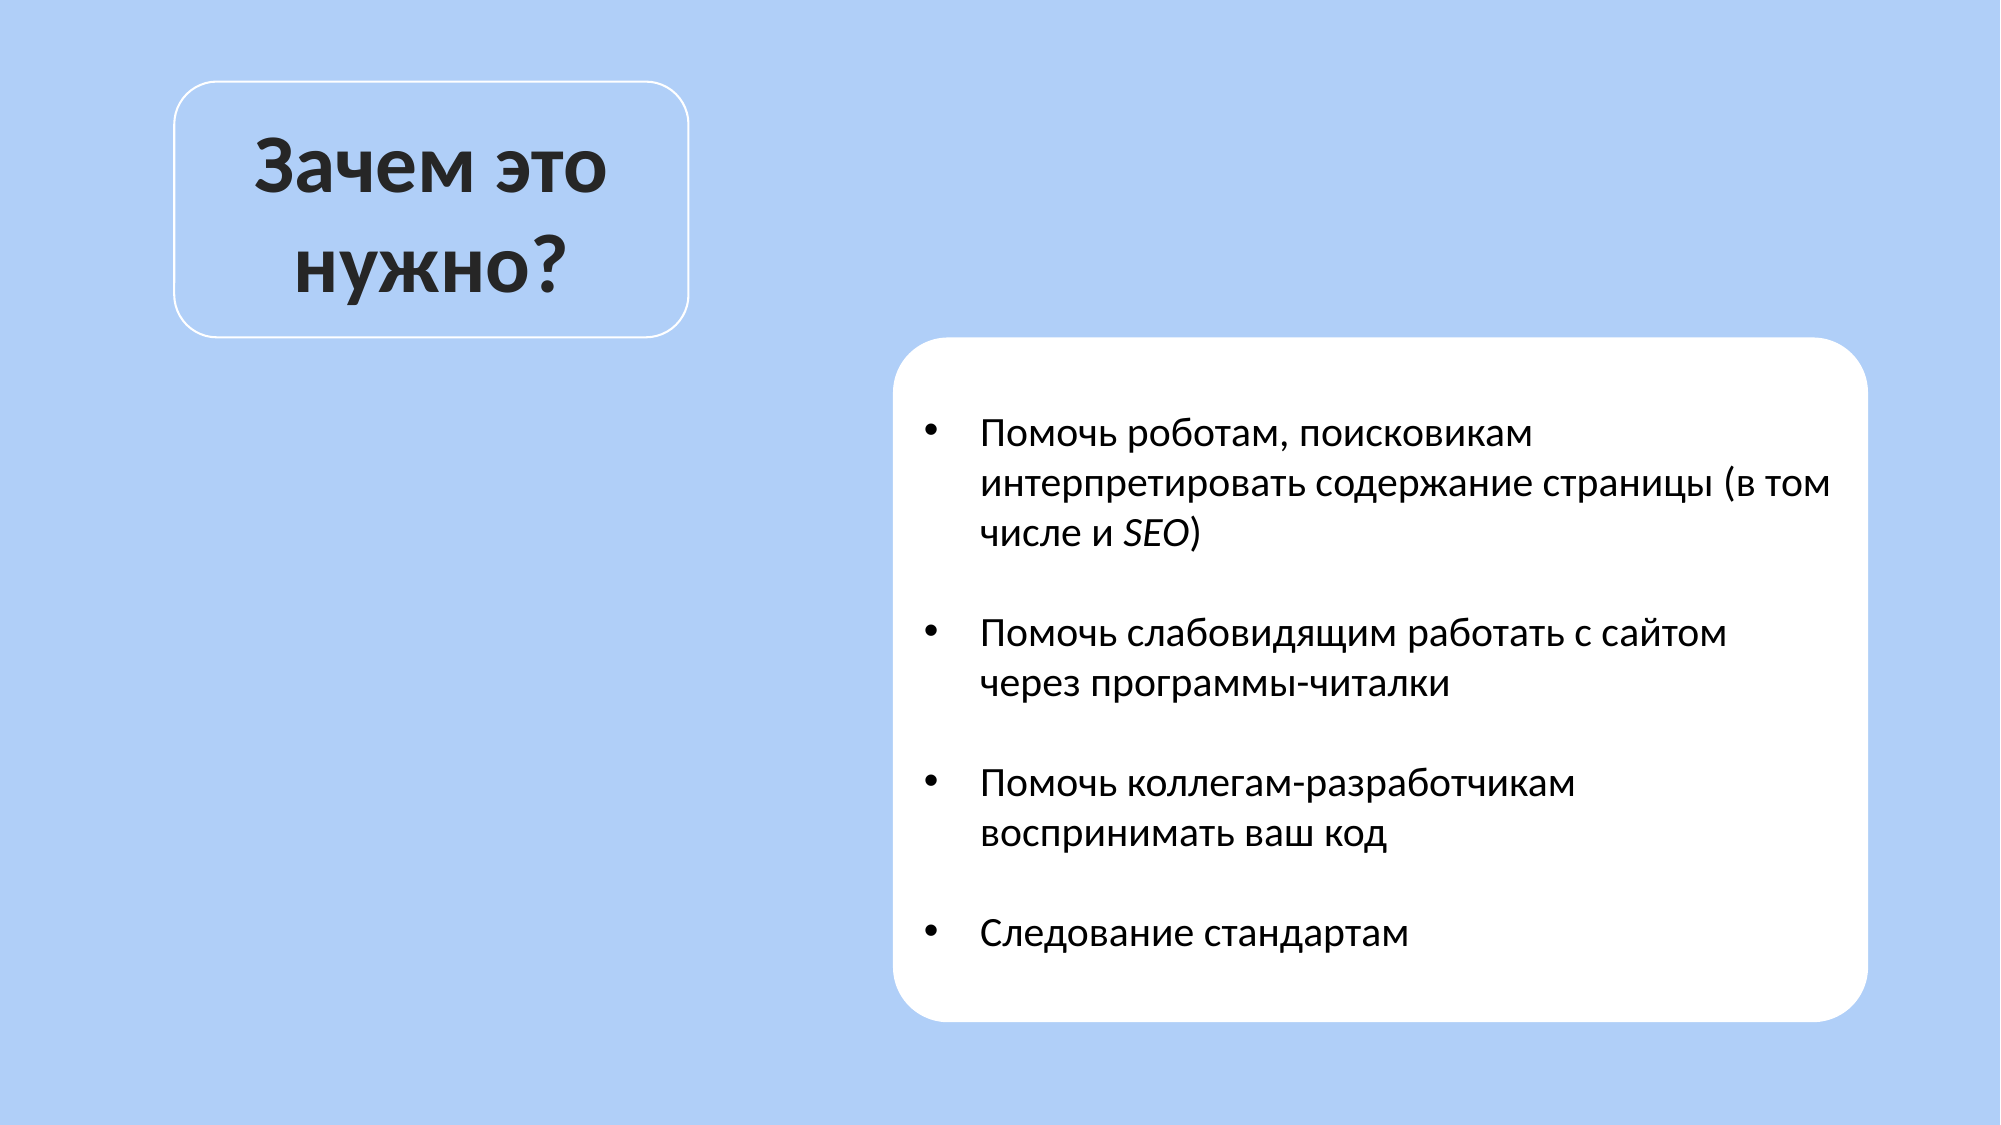

Зачем это нужно?
Помочь роботам, поисковикам интерпретировать содержание страницы (в том числе и SEO)

Помочь слабовидящим работать с сайтом через программы-читалки

Помочь коллегам-разработчикам воспринимать ваш код

Следование стандартам